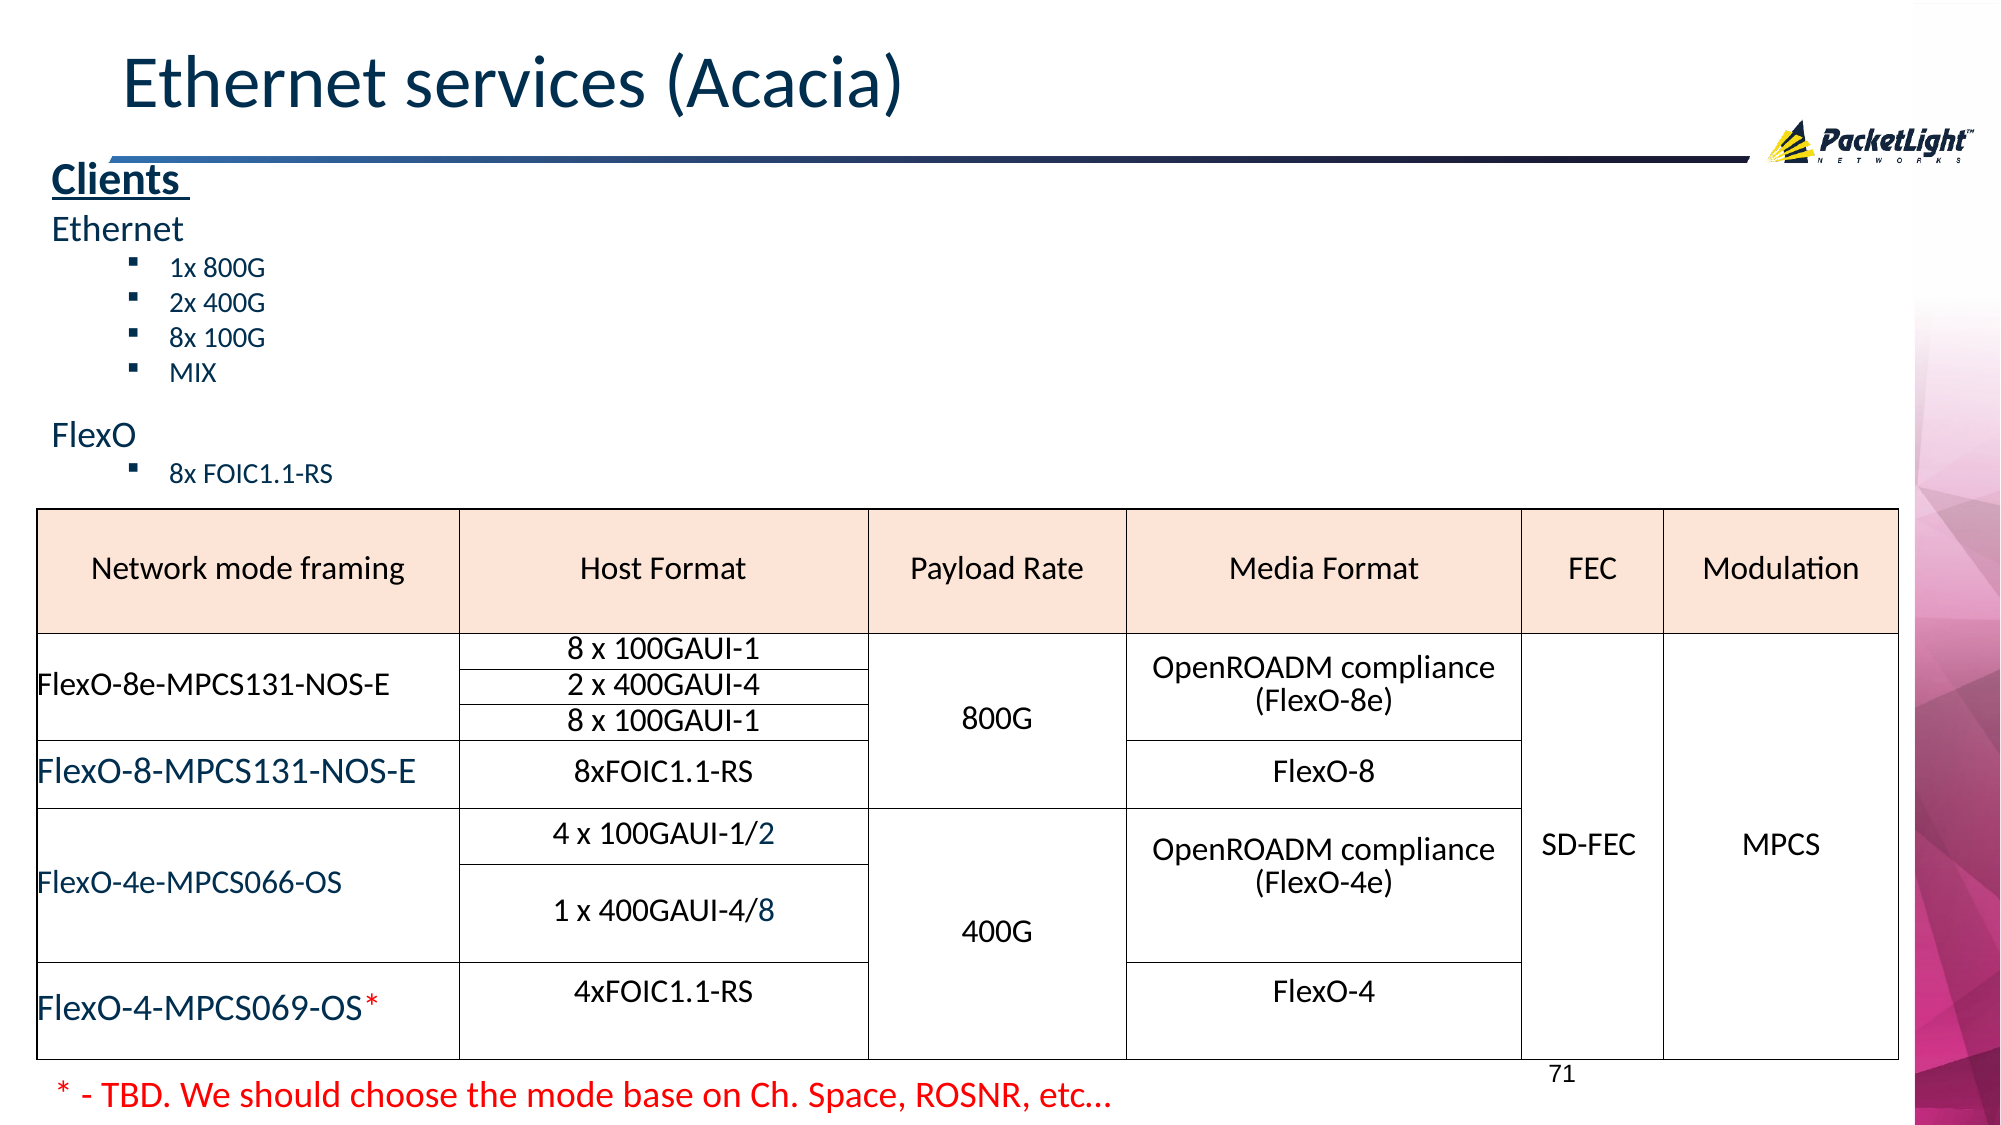

# Ethernet services (Acacia)
Clients
Ethernet
1x 800G
2x 400G
8x 100G
MIX
FlexO
8x FOIC1.1-RS

| Network mode framing | Host Format | Payload Rate | Media Format | FEC | Modulation |
| --- | --- | --- | --- | --- | --- |
| FlexO-8e-MPCS131-NOS-E | 8 x 100GAUI-1 | 800G | OpenROADM compliance (FlexO-8e) | SD-FEC | MPCS |
|  | 2 x 400GAUI-4 |  |  |  |  |
|  | 8 x 100GAUI-1 |  |  |  |  |
| FlexO-8-MPCS131-NOS-E | 8xFOIC1.1-RS |  | FlexO-8 |  |  |
| FlexO-4e-MPCS066-OS | 4 x 100GAUI-1/2 | 400G | OpenROADM compliance (FlexO-4e) |  |  |
|  | 1 x 400GAUI-4/8 |  |  |  |  |
| FlexO-4-MPCS069-OS\* | 4xFOIC1.1-RS |  | FlexO-4 |  |  |
71
* - TBD. We should choose the mode base on Ch. Space, ROSNR, etc…